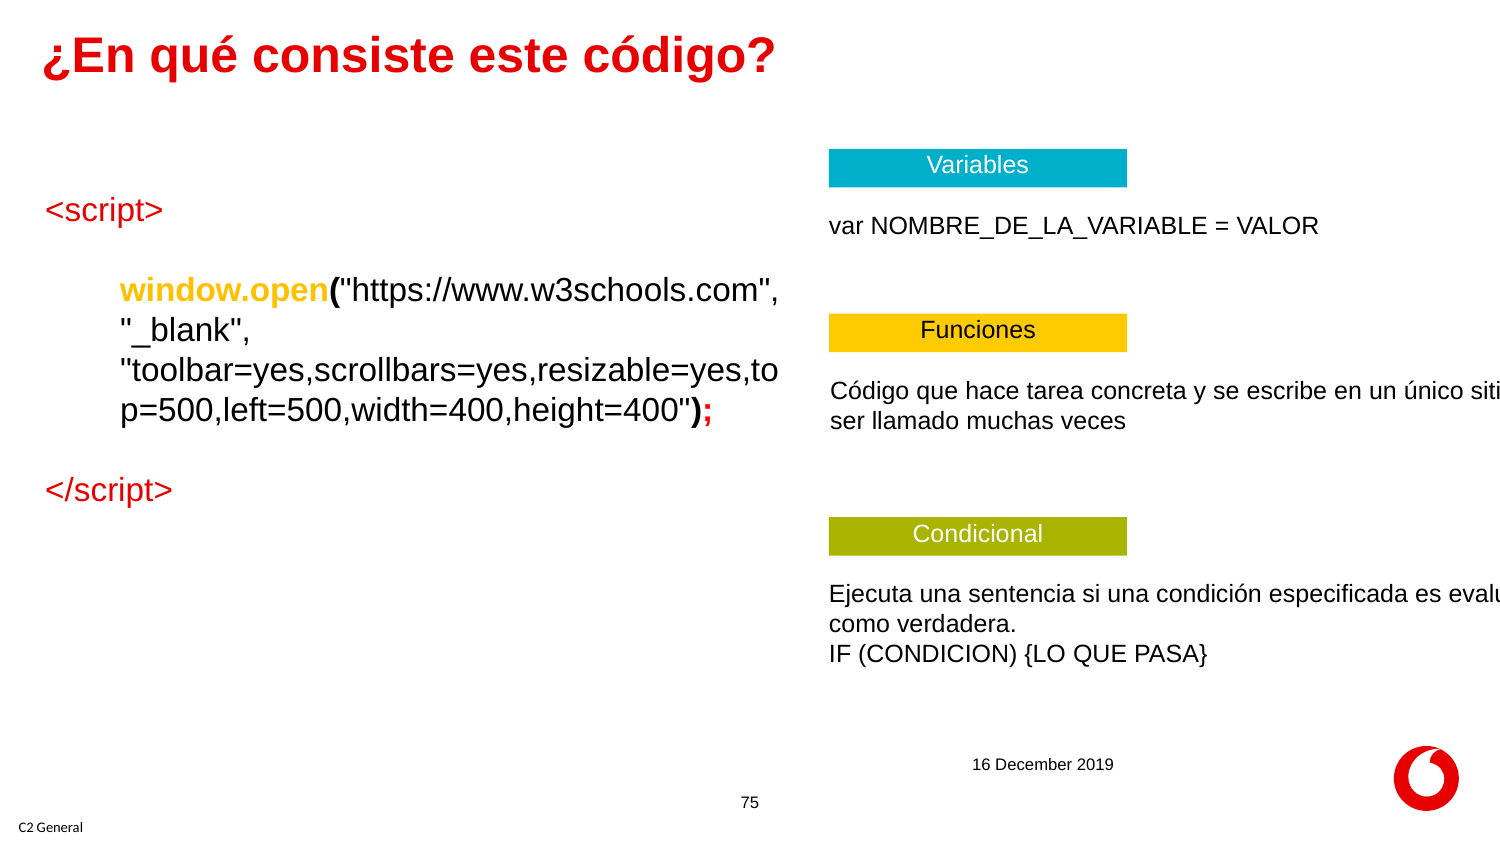

# ¿En qué consiste este código?
Variables
<script>
 window.open("https://www.w3schools.com", "_blank", "toolbar=yes,scrollbars=yes,resizable=yes,top=500,left=500,width=400,height=400");

</script>
var NOMBRE_DE_LA_VARIABLE = VALOR
Funciones
Código que hace tarea concreta y se escribe en un único sitio para
ser llamado muchas veces
Condicional
Ejecuta una sentencia si una condición especificada es evaluada
como verdadera.
IF (CONDICION) {LO QUE PASA}
16 December 2019
75